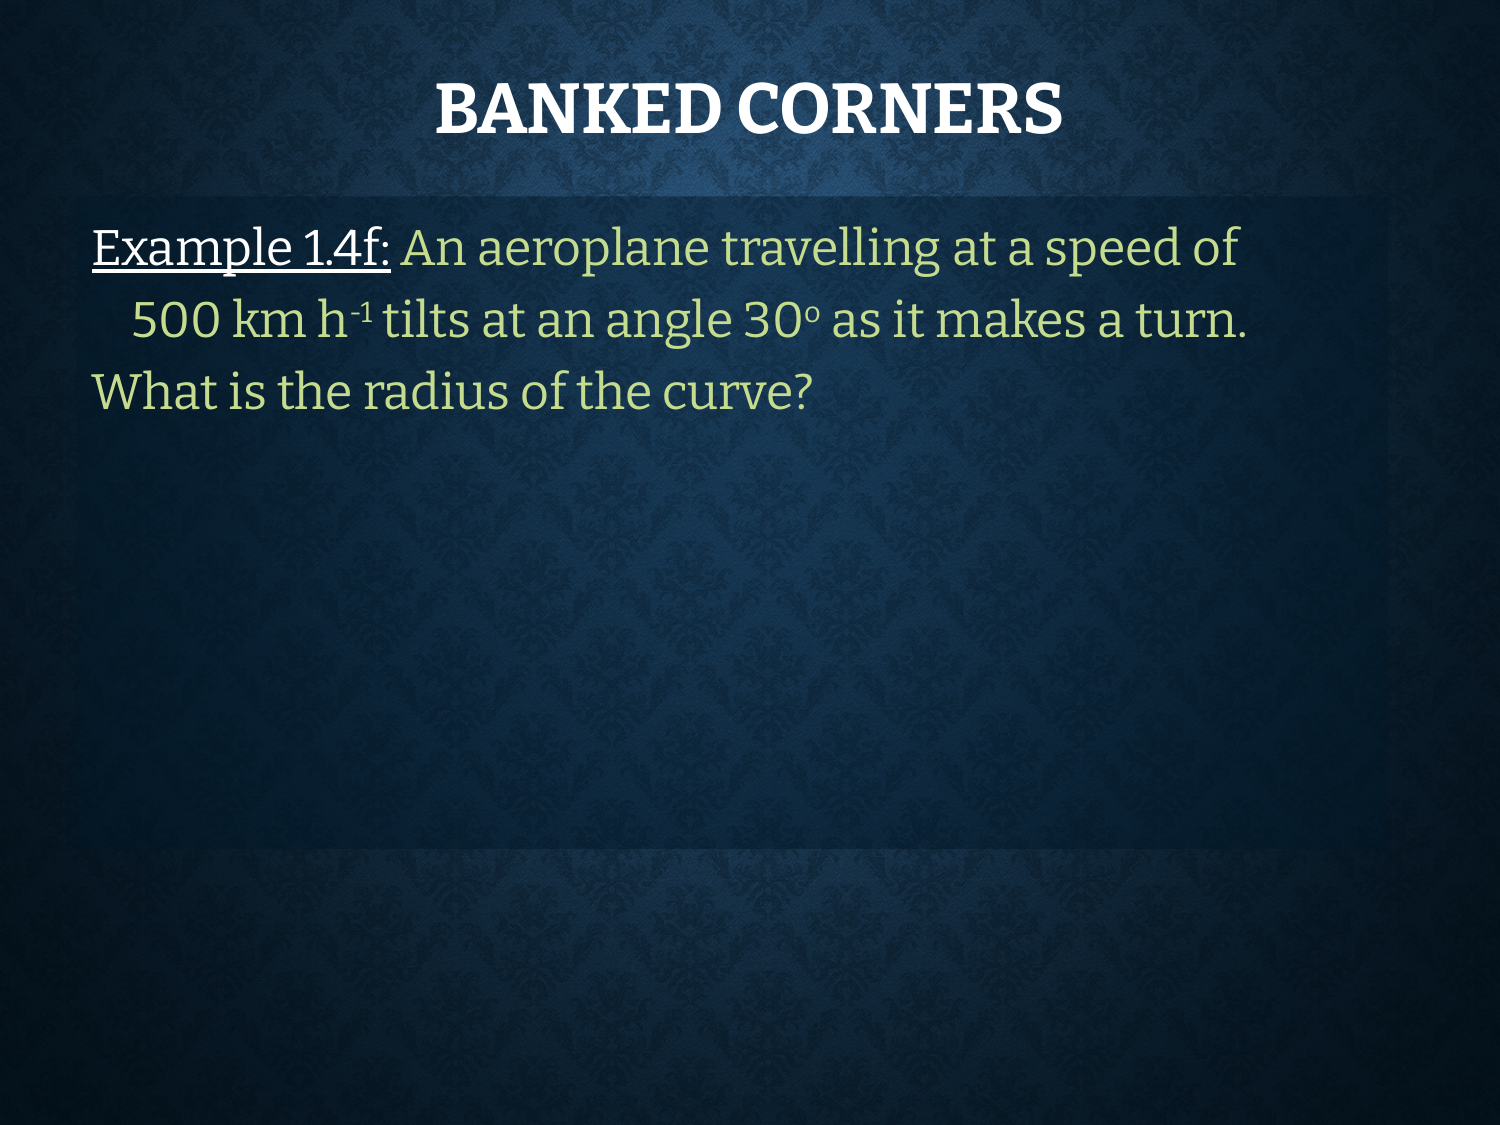

Banked Corners
Example 1.4f: An aeroplane travelling at a speed of                  500 km h-1 tilts at an angle 30o as it makes a turn. What is the radius of the curve?